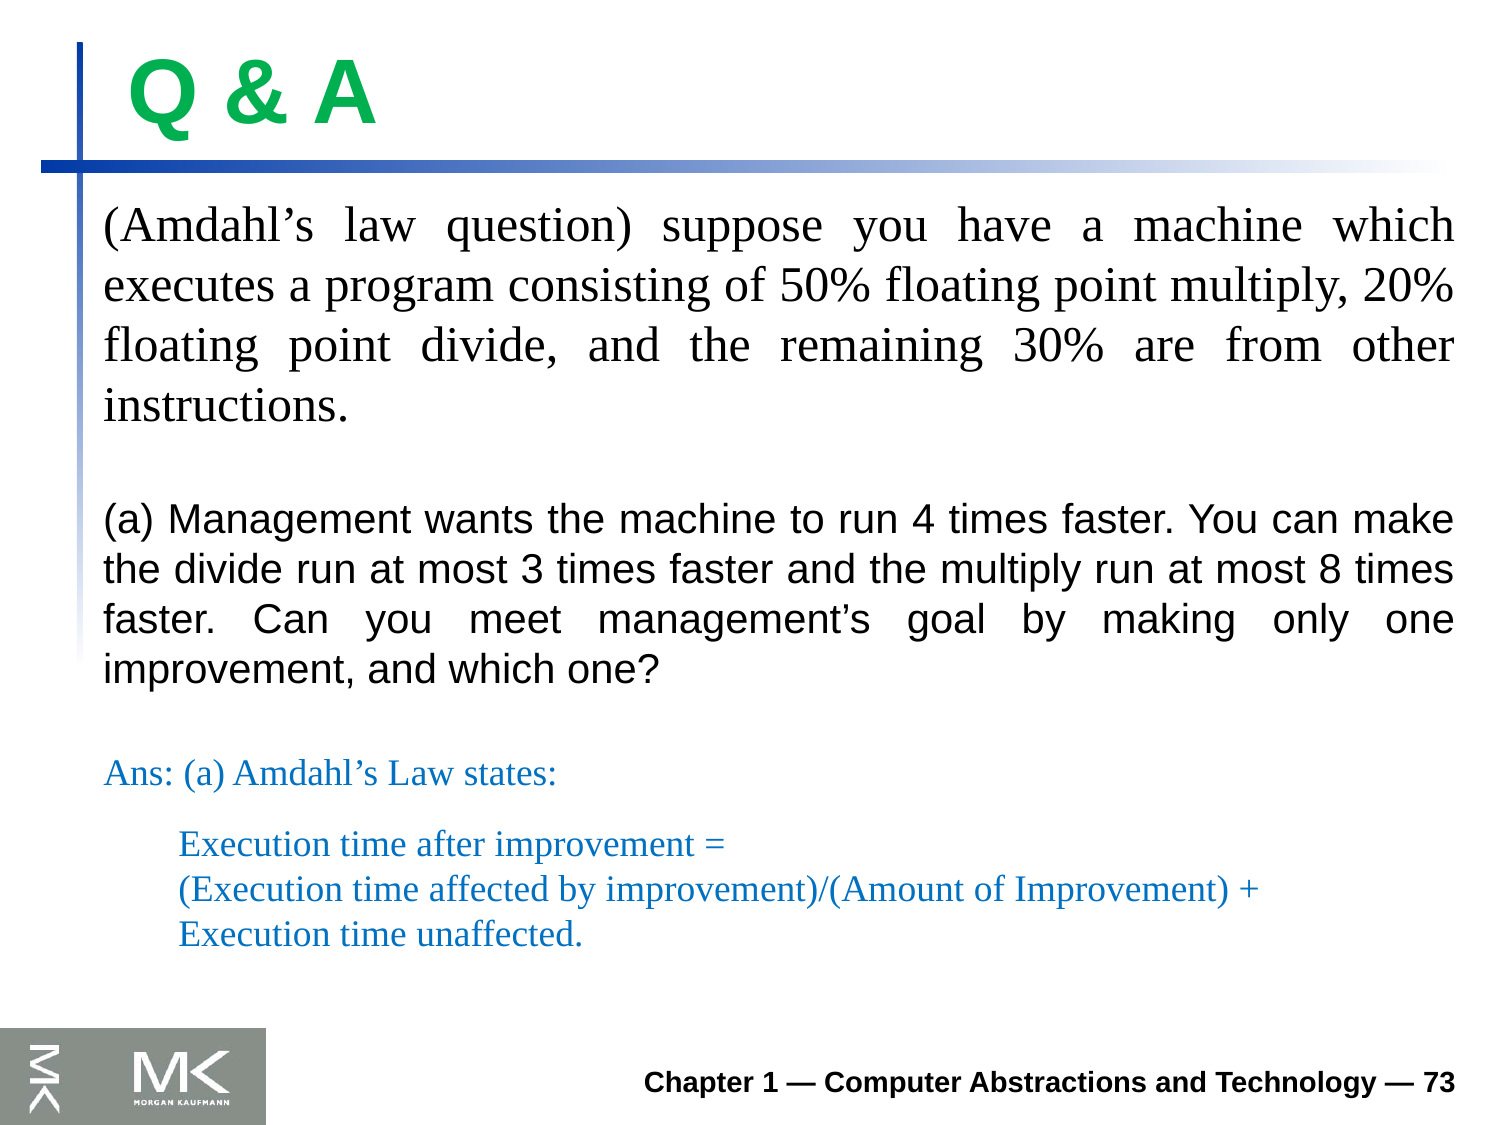

# Q & A
(Amdahl’s law question) suppose you have a machine which executes a program consisting of 50% floating point multiply, 20% floating point divide, and the remaining 30% are from other instructions.

(a) Management wants the machine to run 4 times faster. You can make the divide run at most 3 times faster and the multiply run at most 8 times faster. Can you meet management’s goal by making only one improvement, and which one?
Ans: (a) Amdahl’s Law states:

Execution time after improvement =
(Execution time affected by improvement)/(Amount of Improvement) +
Execution time unaffected.
Chapter 1 — Computer Abstractions and Technology — 73